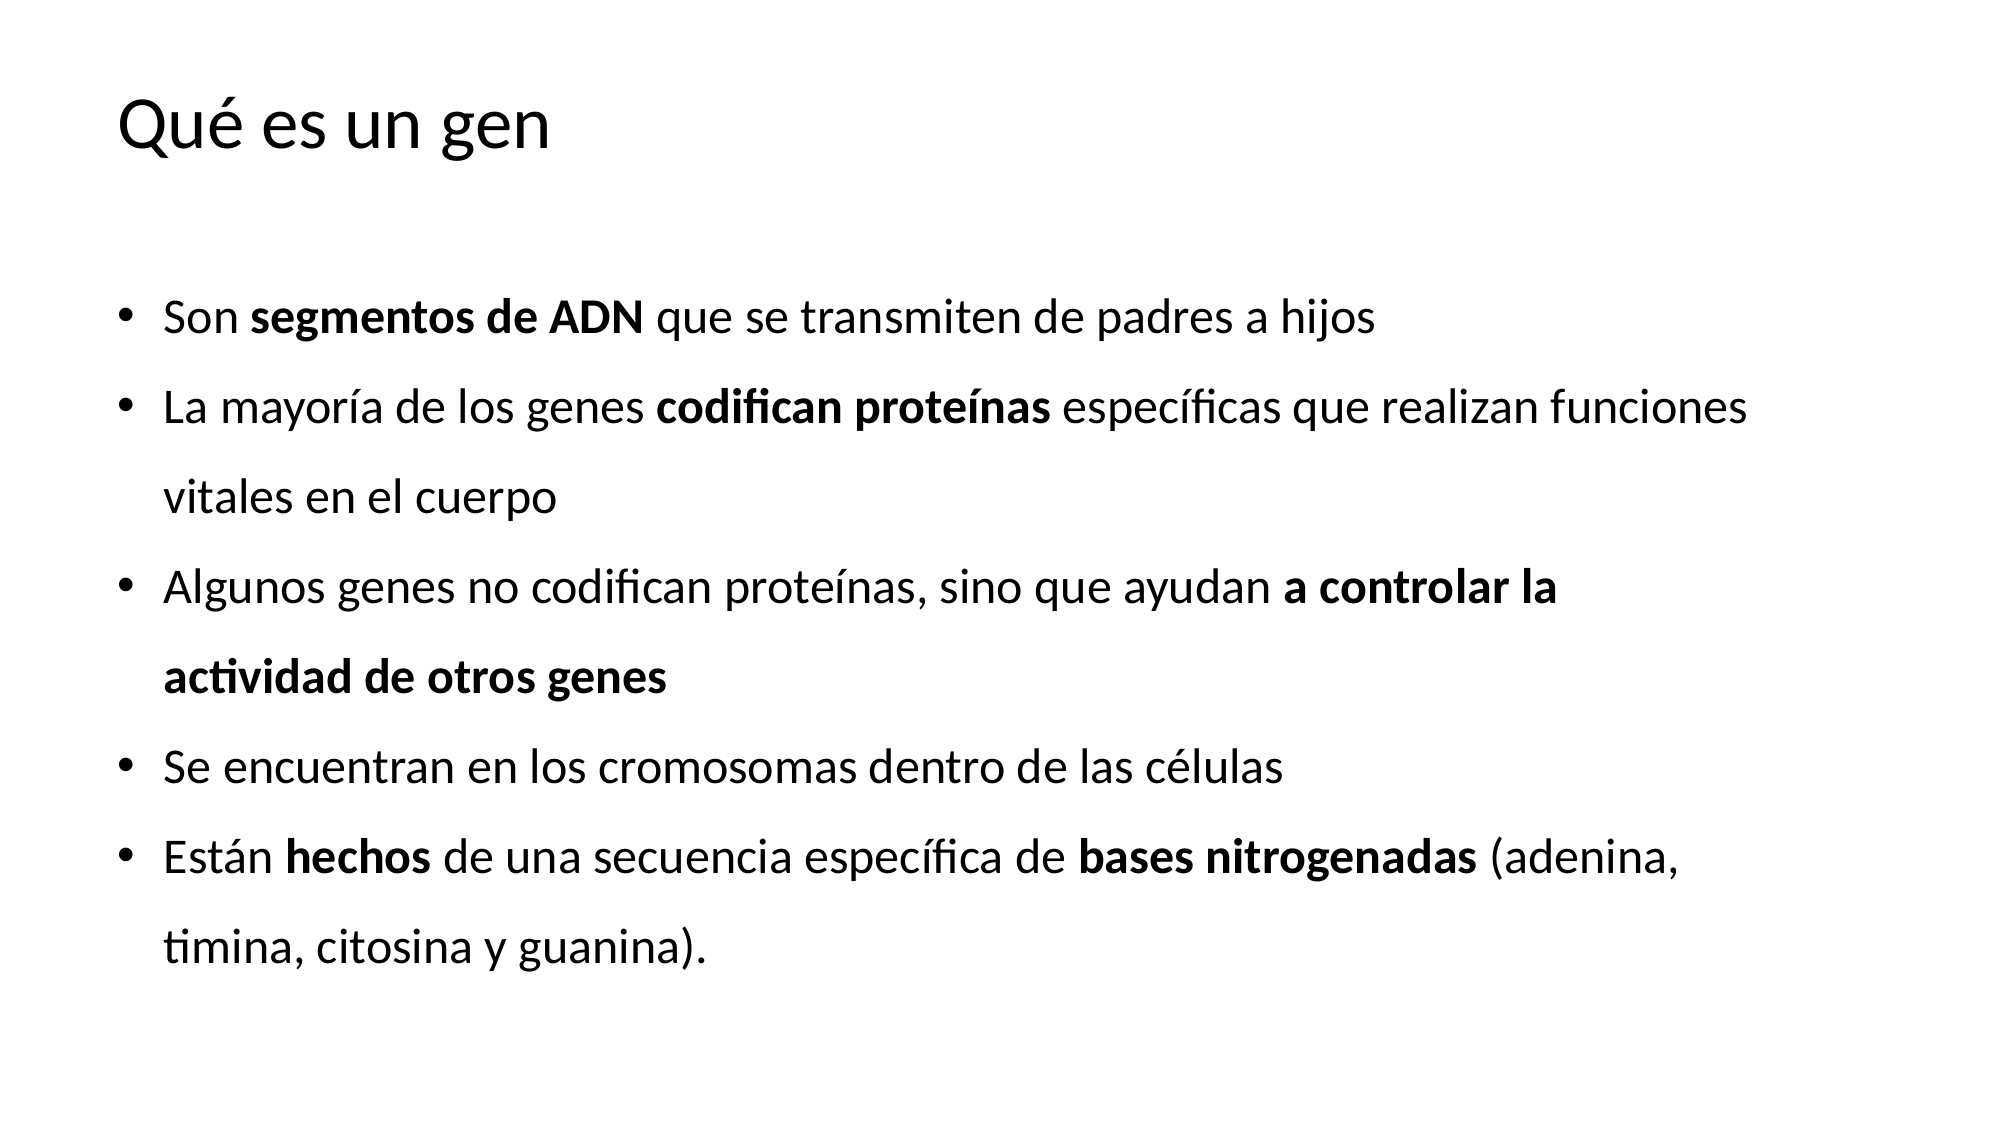

Qué es un gen

Son segmentos de ADN que se transmiten de padres a hijos
La mayoría de los genes codifican proteínas específicas que realizan funciones vitales en el cuerpo
Algunos genes no codifican proteínas, sino que ayudan a controlar la actividad de otros genes
Se encuentran en los cromosomas dentro de las células
Están hechos de una secuencia específica de bases nitrogenadas (adenina, timina, citosina y guanina).